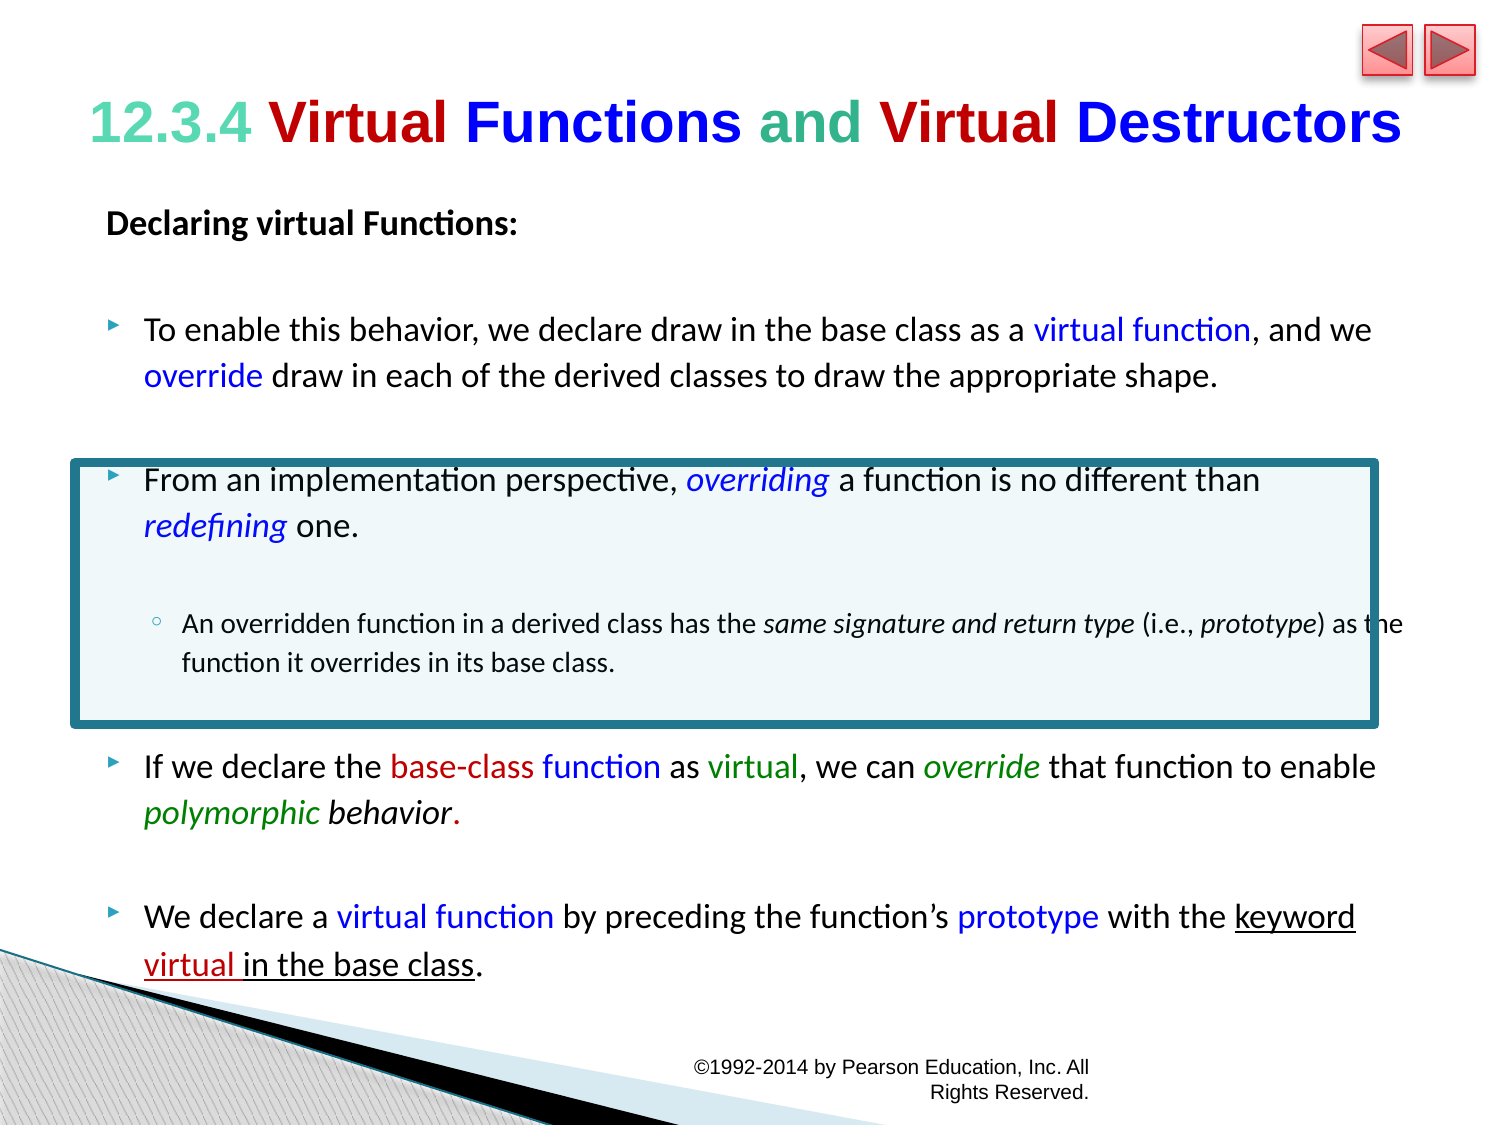

# 12.3.4 Virtual Functions and Virtual Destructors
Declaring virtual Functions:

To enable this behavior, we declare draw in the base class as a virtual function, and we override draw in each of the derived classes to draw the appropriate shape.

From an implementation perspective, overriding a function is no different than redefining one.

An overridden function in a derived class has the same signature and return type (i.e., prototype) as the function it overrides in its base class.

If we declare the base-class function as virtual, we can override that function to enable polymorphic behavior.

We declare a virtual function by preceding the function’s prototype with the keyword virtual in the base class.

©1992-2014 by Pearson Education, Inc. All Rights Reserved.